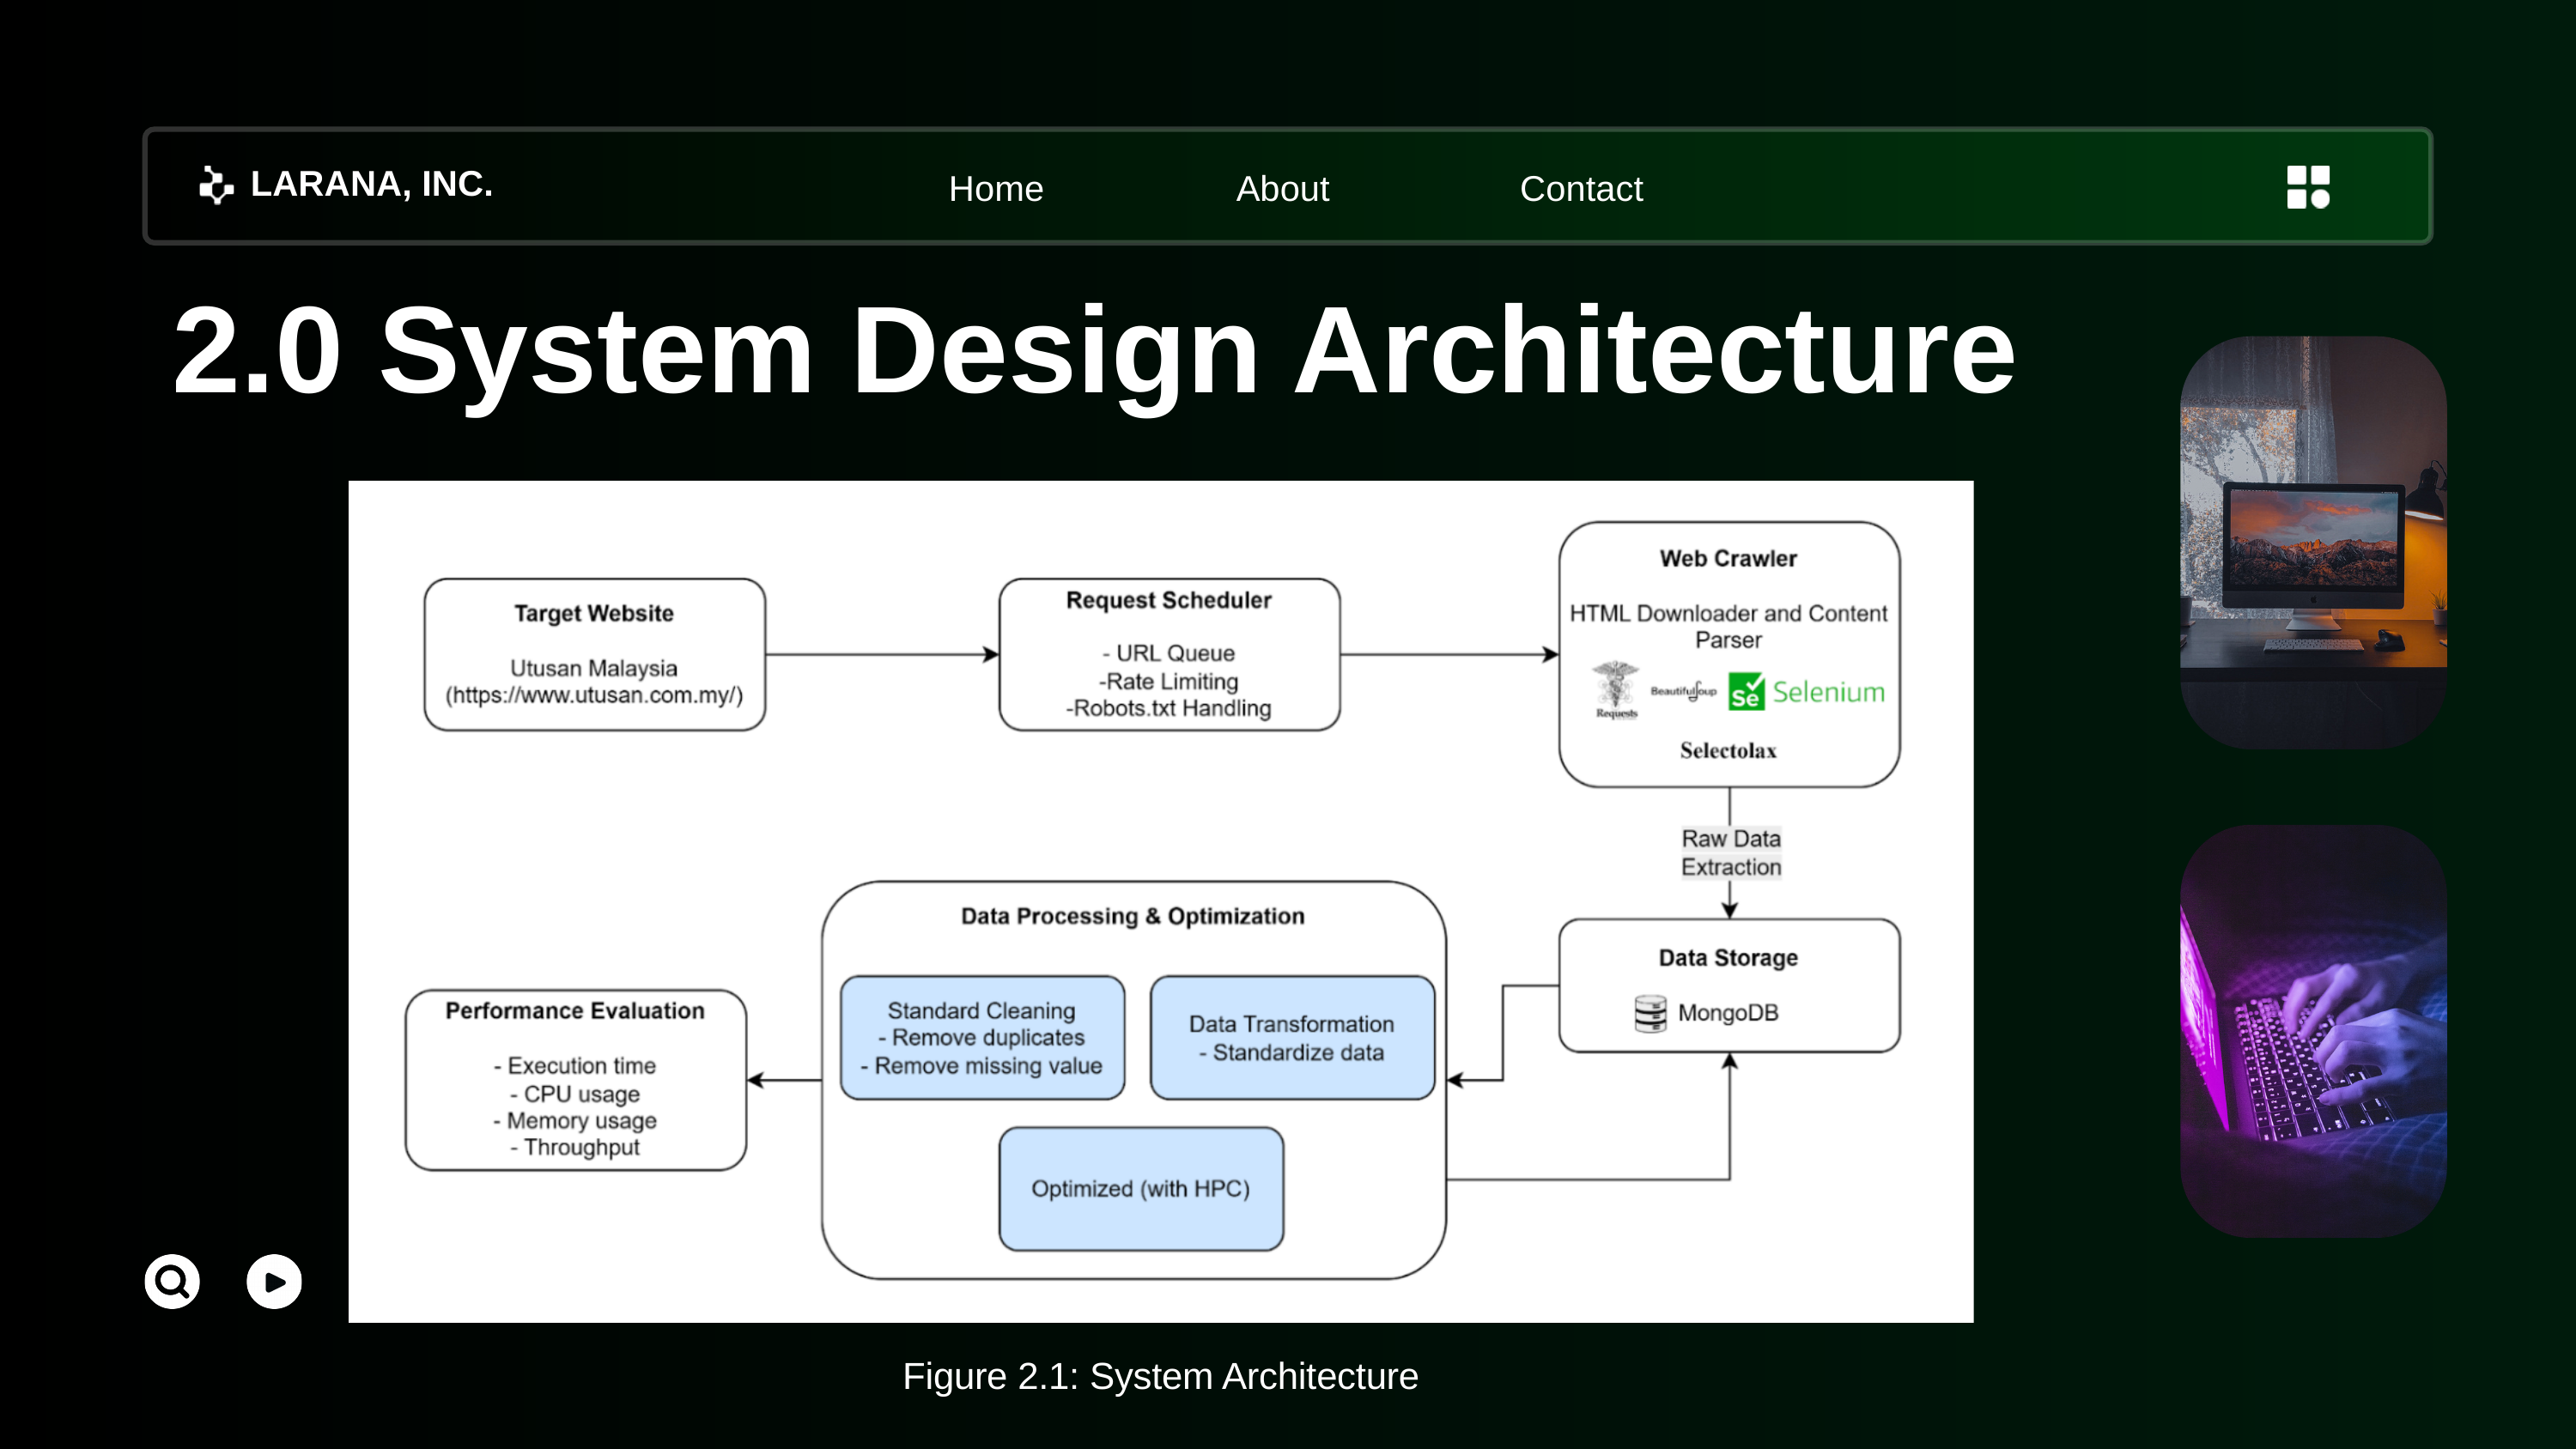

Home
About
Contact

LARANA, INC.
2.0 System Design Architecture

Figure 2.1: System Architecture